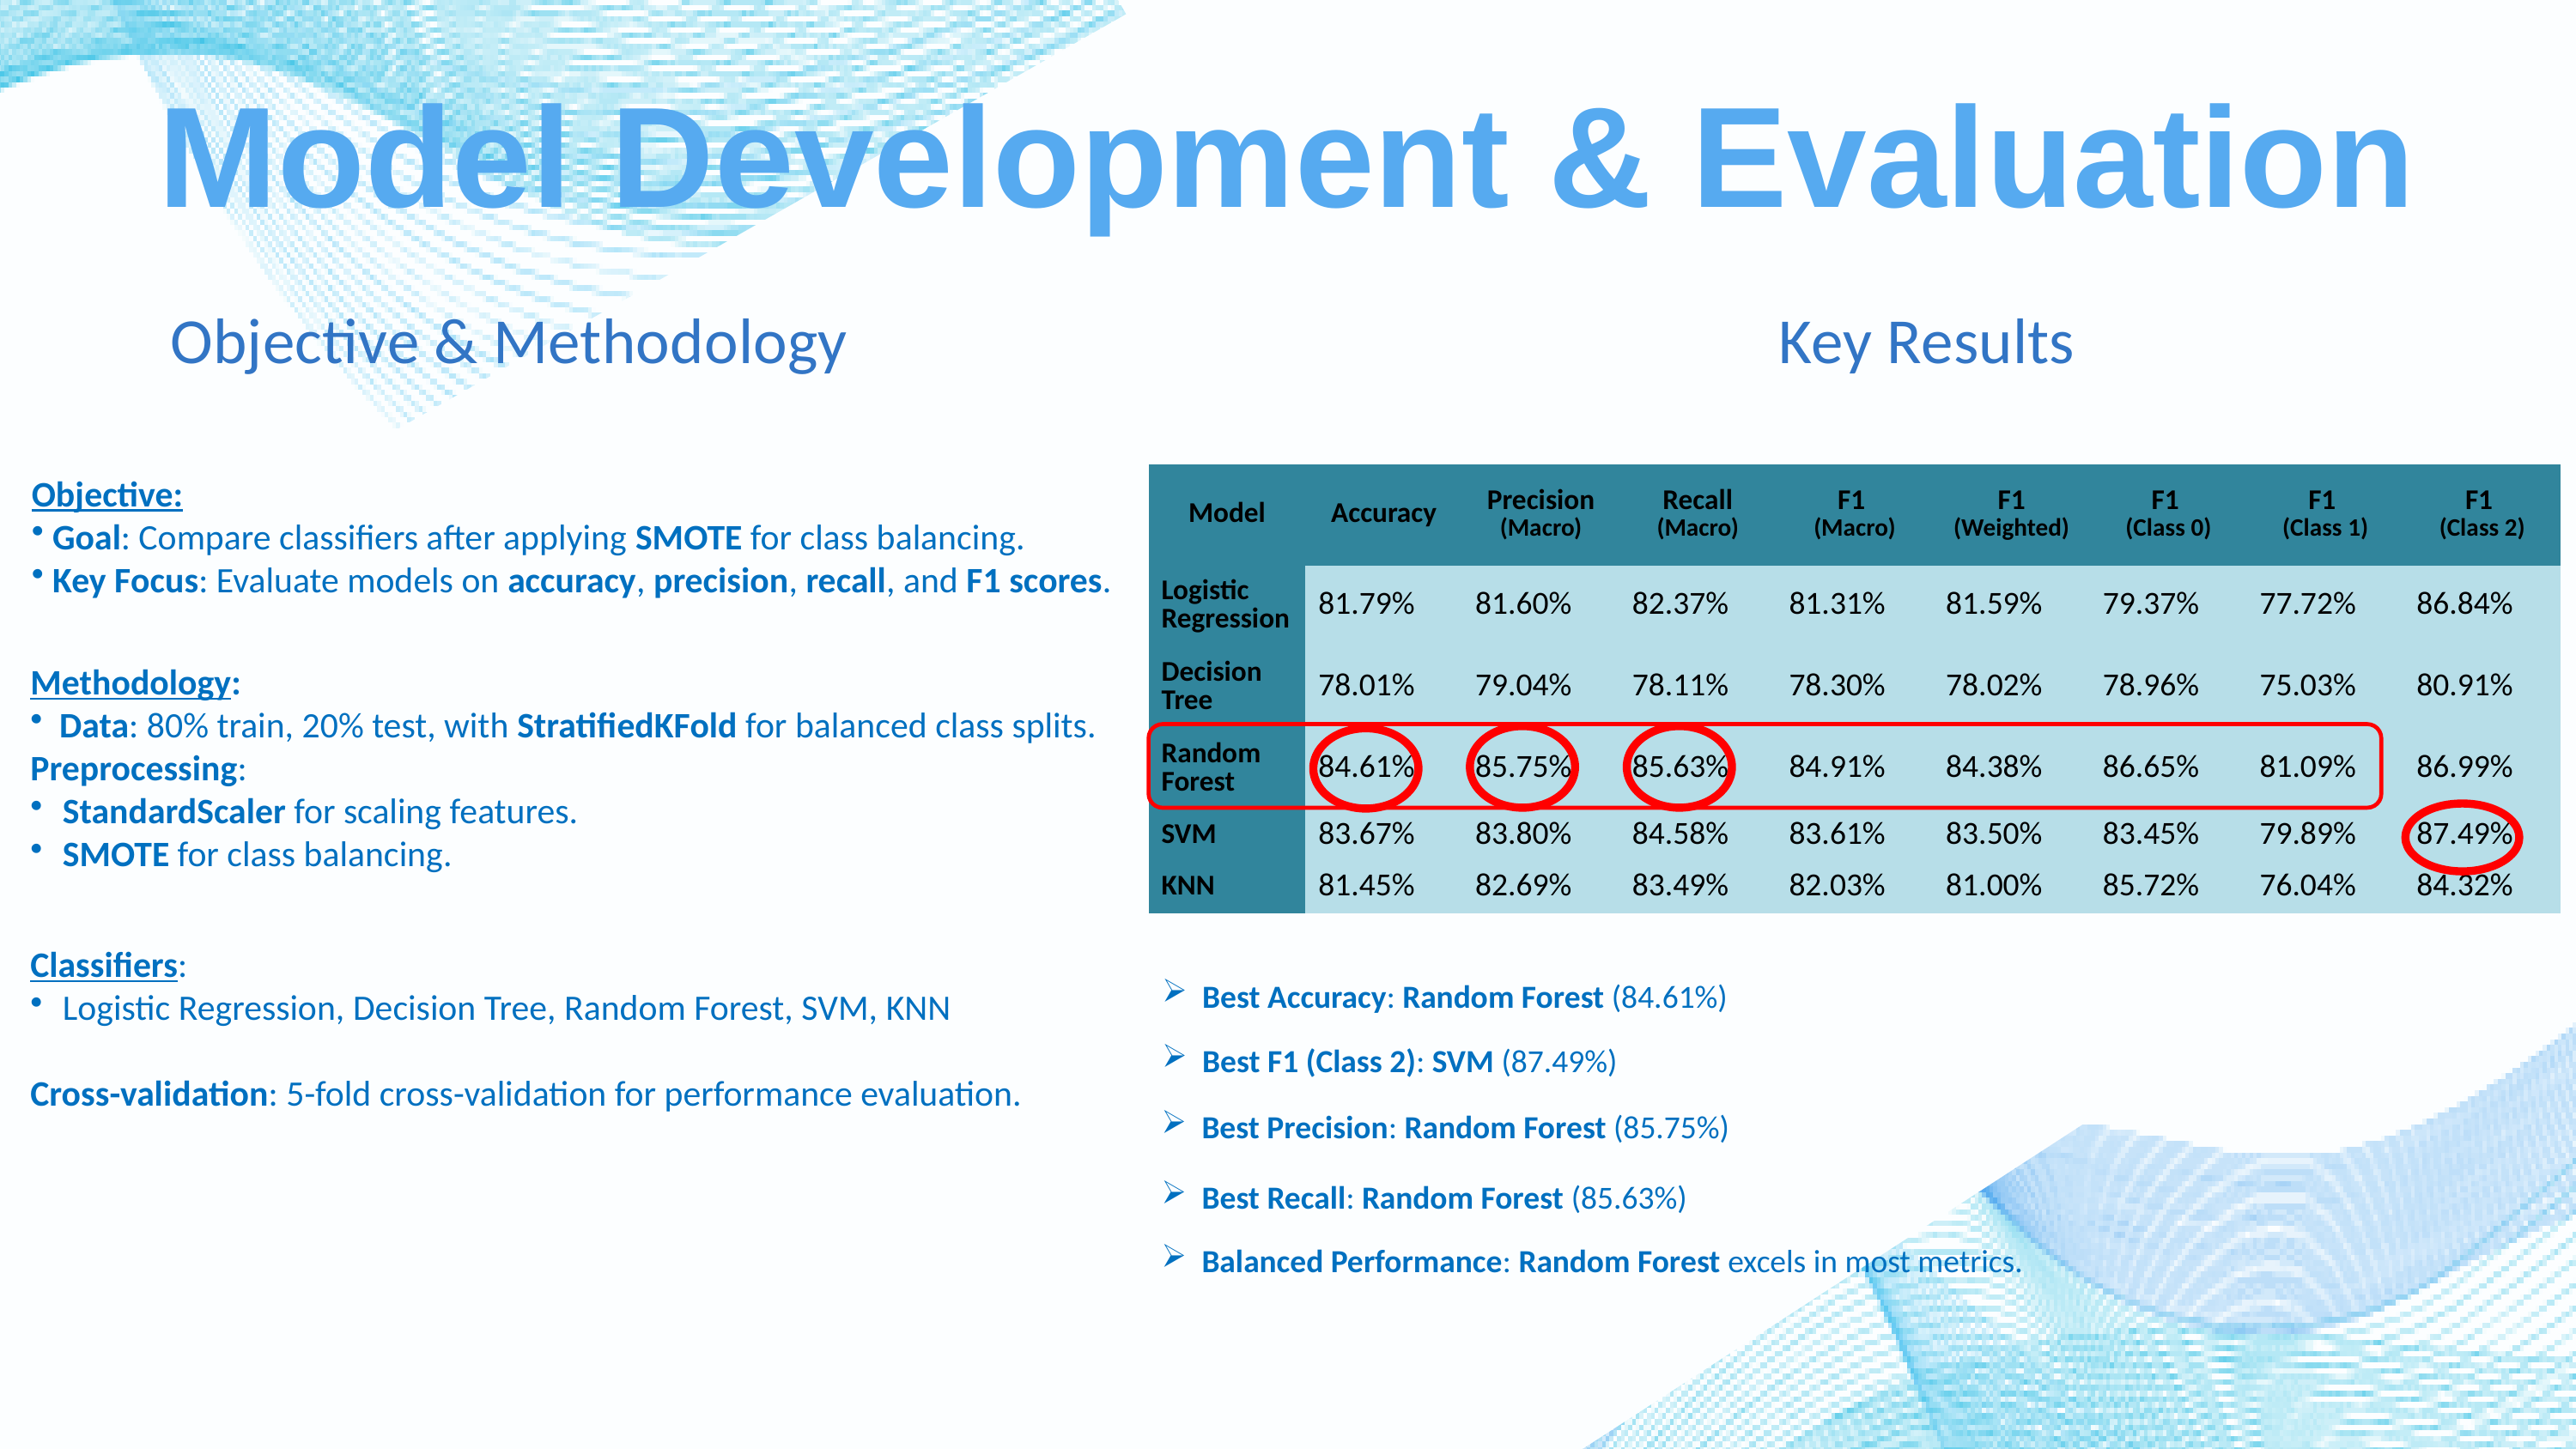

Model Development & Evaluation
Objective & Methodology

 Key Results

Objective:
 Goal: Compare classifiers after applying SMOTE for class balancing.
 Key Focus: Evaluate models on accuracy, precision, recall, and F1 scores.
Methodology:
  Data: 80% train, 20% test, with StratifiedKFold for balanced class splits.
Preprocessing:
StandardScaler for scaling features.
SMOTE for class balancing.
Classifiers:
Logistic Regression, Decision Tree, Random Forest, SVM, KNN

Cross-validation: 5-fold cross-validation for performance evaluation.
| Model | Accuracy | Precision (Macro) | Recall (Macro) | F1 (Macro) | F1 (Weighted) | F1 (Class 0) | F1 (Class 1) | F1 (Class 2) |
| --- | --- | --- | --- | --- | --- | --- | --- | --- |
| Logistic Regression | 81.79% | 81.60% | 82.37% | 81.31% | 81.59% | 79.37% | 77.72% | 86.84% |
| Decision Tree | 78.01% | 79.04% | 78.11% | 78.30% | 78.02% | 78.96% | 75.03% | 80.91% |
| Random Forest | 84.61% | 85.75% | 85.63% | 84.91% | 84.38% | 86.65% | 81.09% | 86.99% |
| SVM | 83.67% | 83.80% | 84.58% | 83.61% | 83.50% | 83.45% | 79.89% | 87.49% |
| KNN | 81.45% | 82.69% | 83.49% | 82.03% | 81.00% | 85.72% | 76.04% | 84.32% |

Best Accuracy: Random Forest (84.61%)
Best F1 (Class 2): SVM (87.49%)
Best Precision: Random Forest (85.75%)

Best Recall: Random Forest (85.63%)
Balanced Performance: Random Forest excels in most metrics.